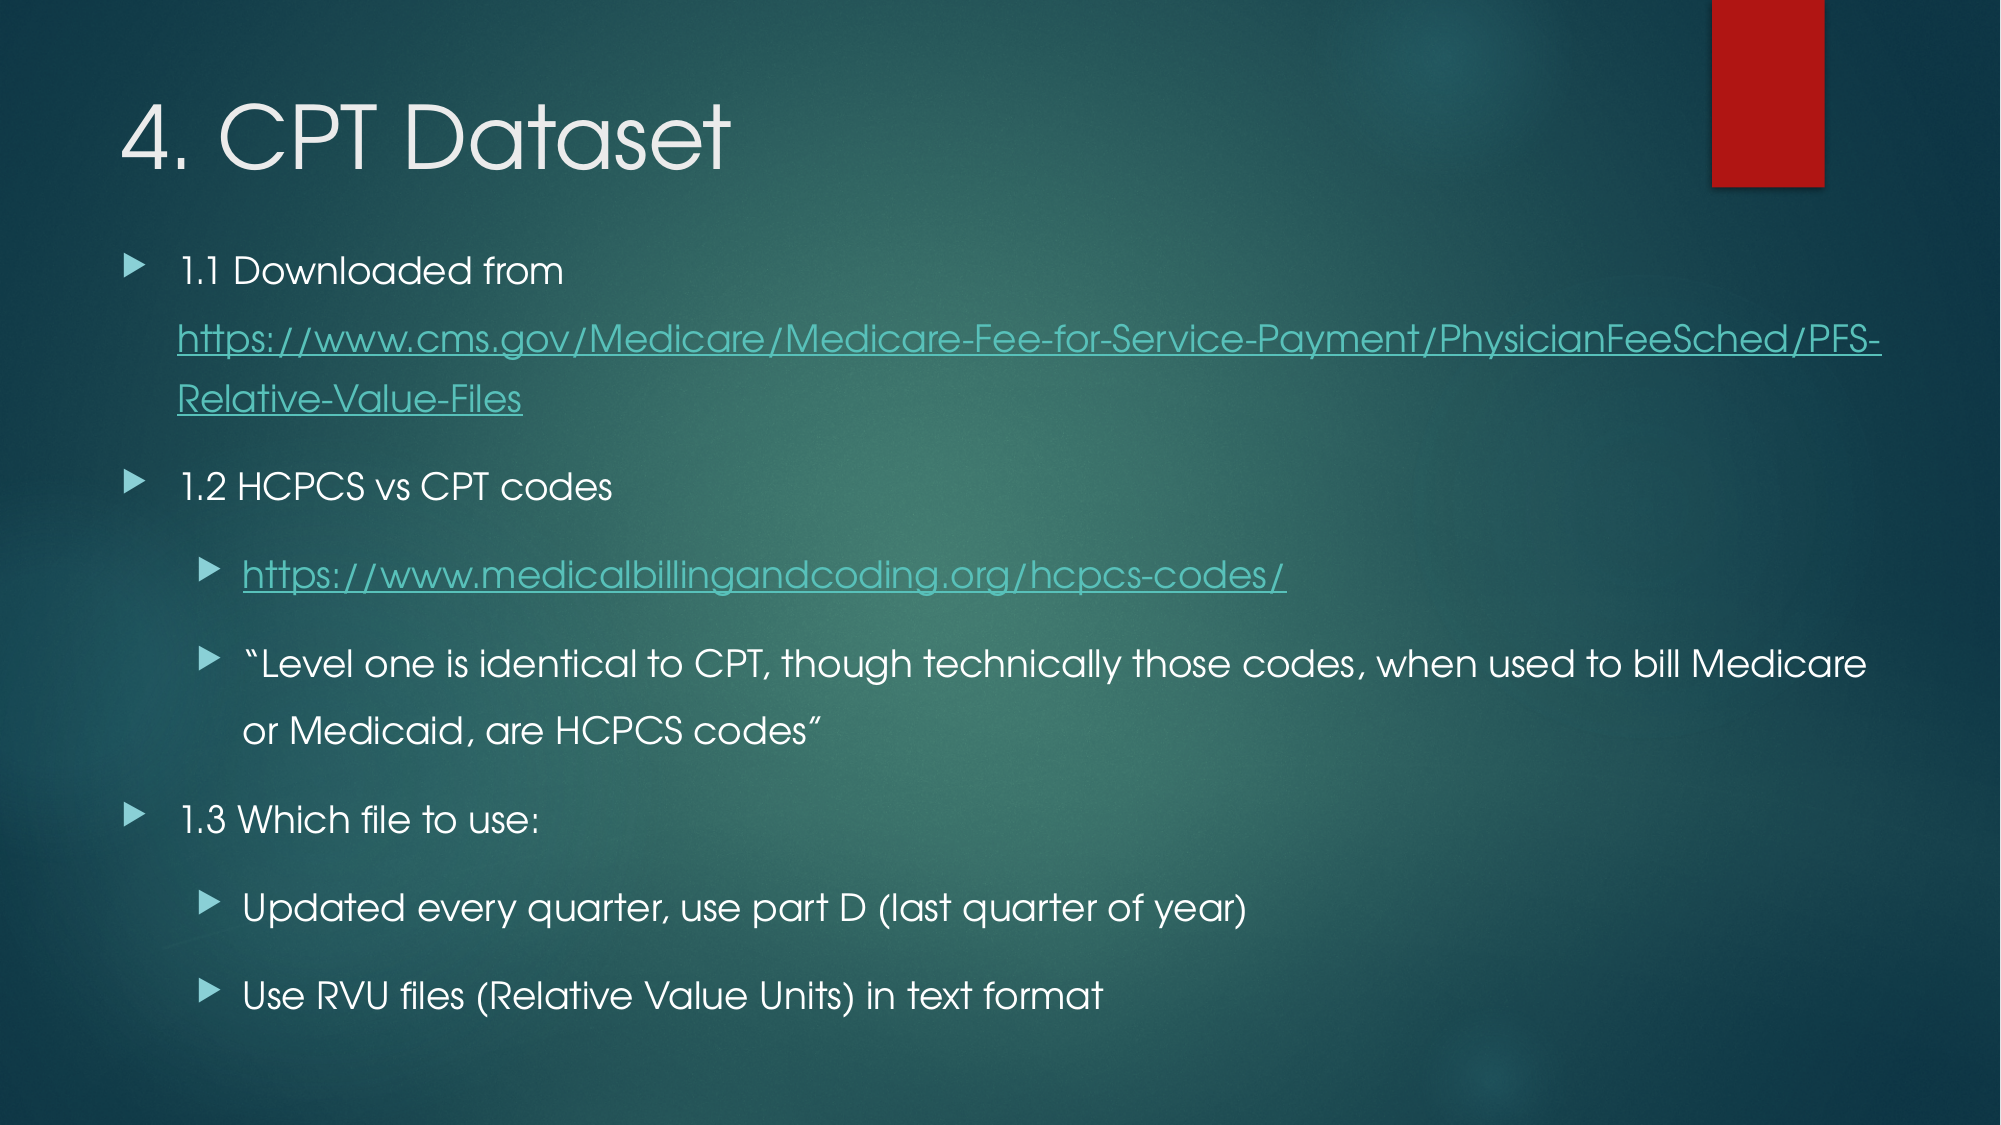

# 4. CPT Dataset
1.1 Downloaded from https://www.cms.gov/Medicare/Medicare-Fee-for-Service-Payment/PhysicianFeeSched/PFS-Relative-Value-Files
1.2 HCPCS vs CPT codes
https://www.medicalbillingandcoding.org/hcpcs-codes/
“Level one is identical to CPT, though technically those codes, when used to bill Medicare or Medicaid, are HCPCS codes”
1.3 Which file to use:
Updated every quarter, use part D (last quarter of year)
Use RVU files (Relative Value Units) in text format